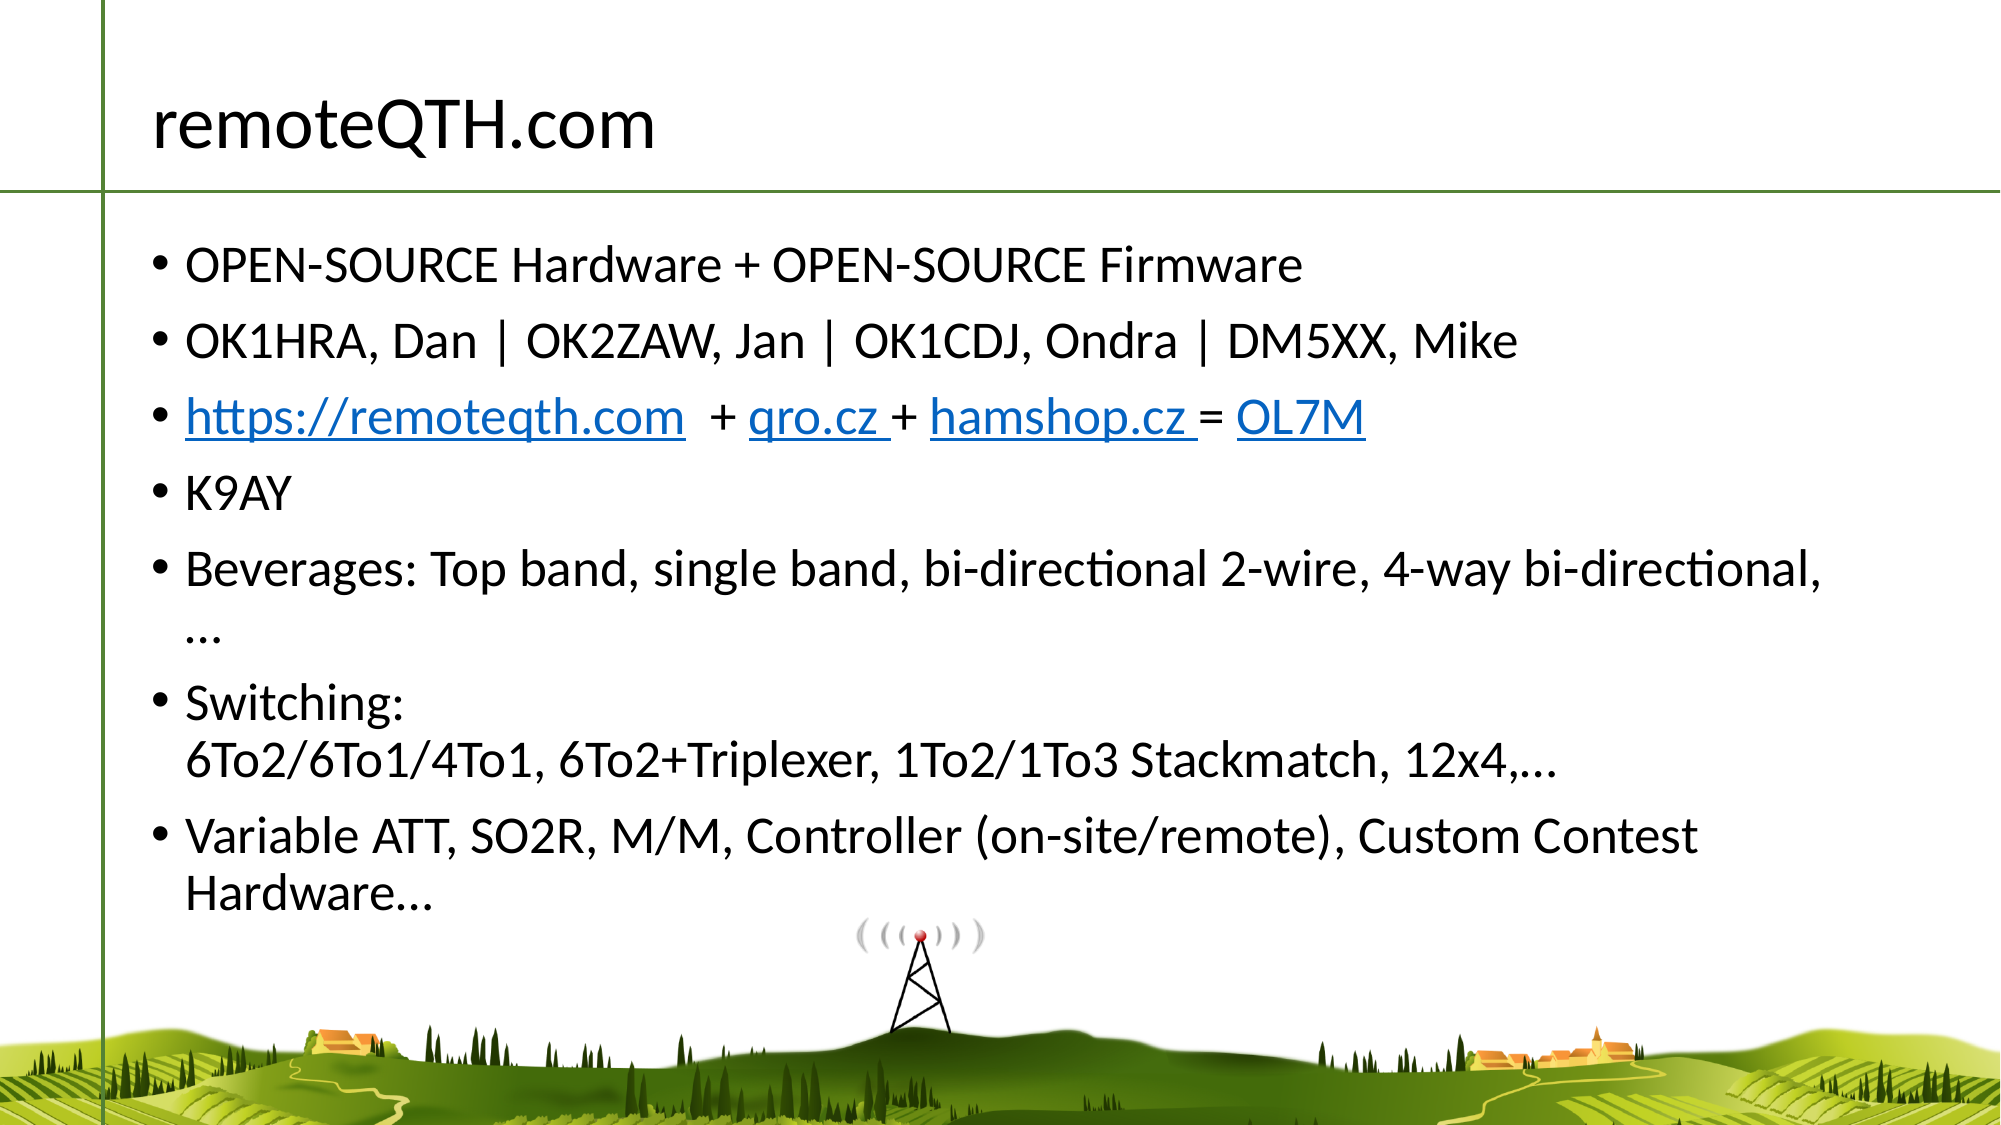

# remoteQTH.com
OPEN-SOURCE Hardware + OPEN-SOURCE Firmware
OK1HRA, Dan | OK2ZAW, Jan | OK1CDJ, Ondra | DM5XX, Mike
https://remoteqth.com  + qro.cz + hamshop.cz = OL7M
K9AY
Beverages: Top band, single band, bi-directional 2-wire, 4-way bi-directional,…
Switching:
6To2/6To1/4To1, 6To2+Triplexer, 1To2/1To3 Stackmatch, 12x4,…
Variable ATT, SO2R, M/M, Controller (on-site/remote), Custom Contest Hardware…